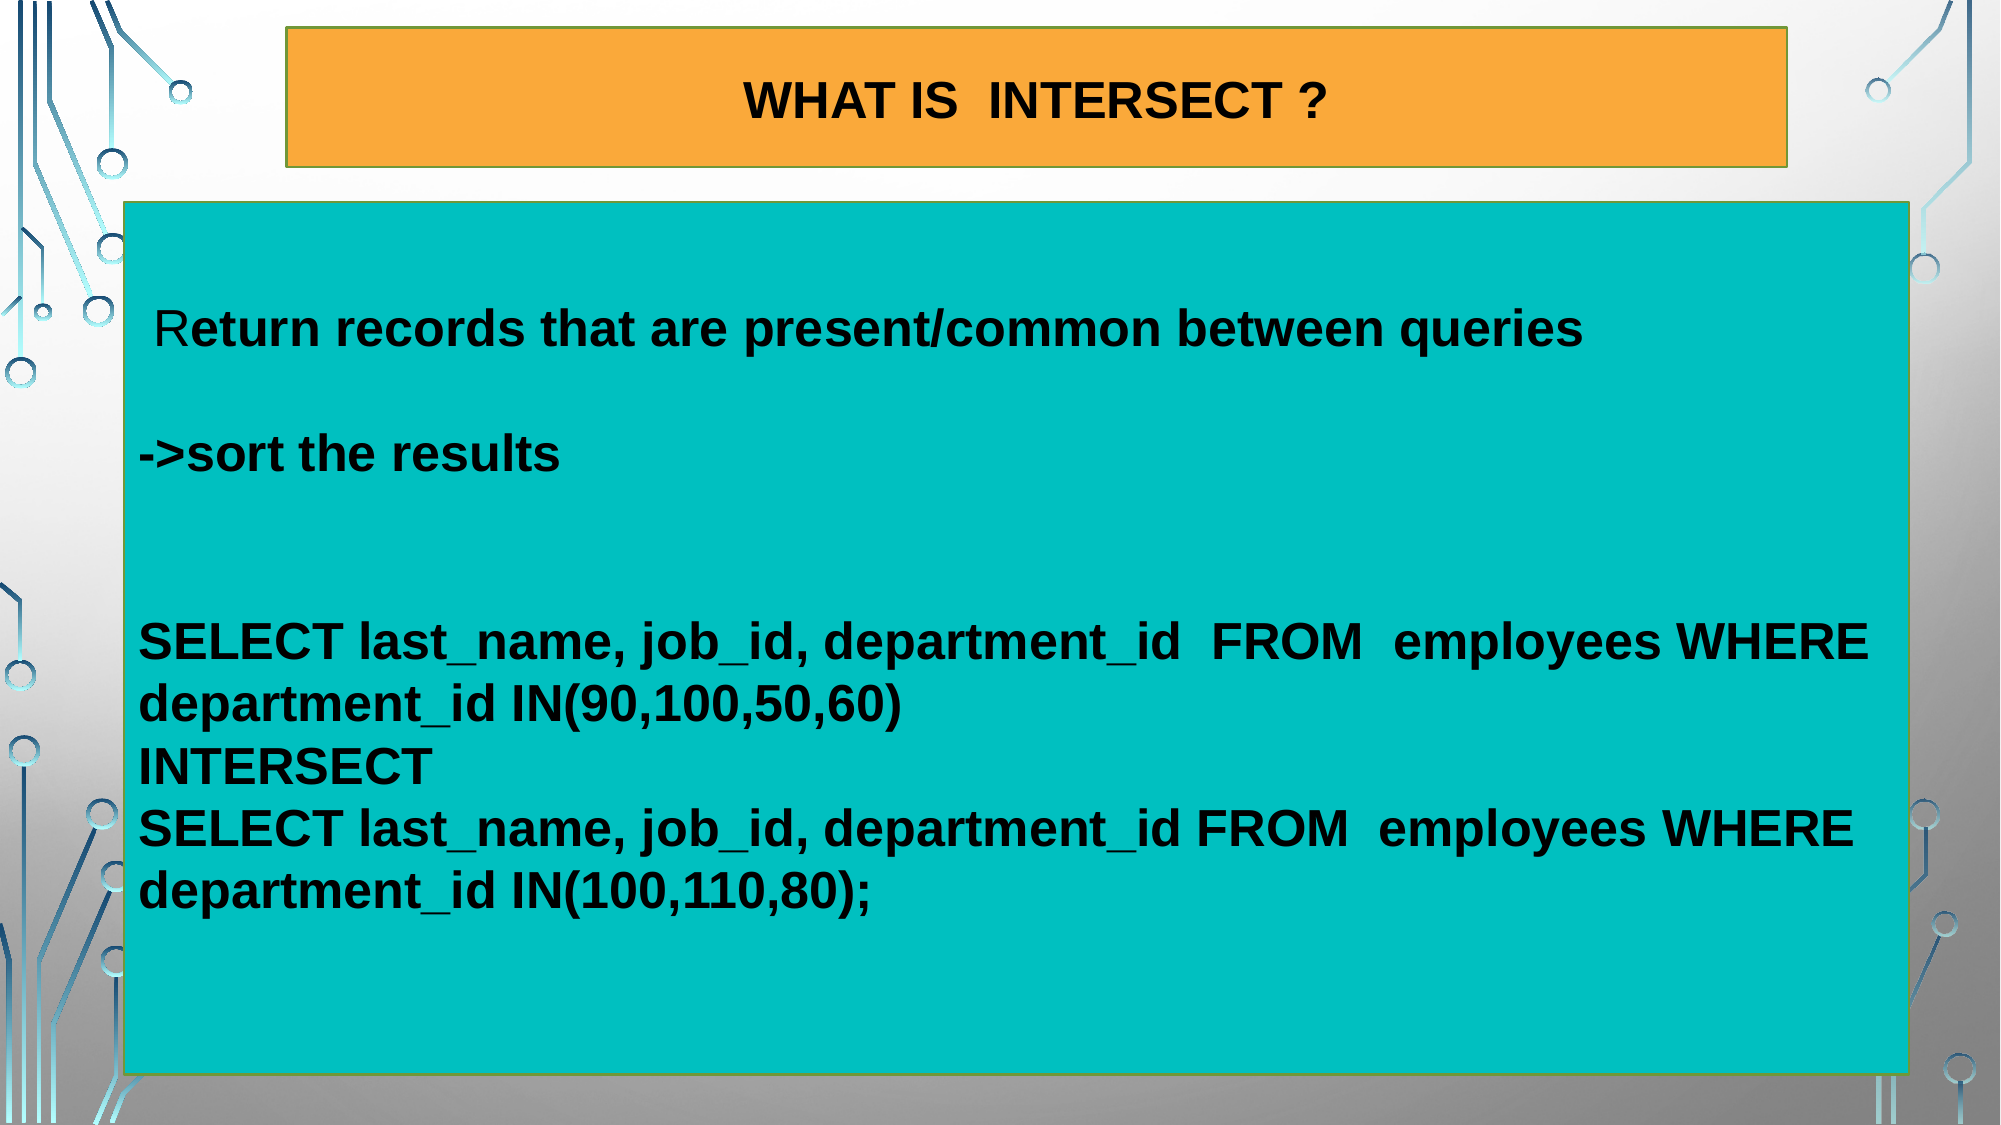

WHAT IS  INTERSECT ?
 Return records that are present/common between queries

->sort the results

SELECT last_name, job_id, department_id  FROM  employees WHERE department_id IN(90,100,50,60)
INTERSECT
SELECT last_name, job_id, department_id FROM  employees WHERE  department_id IN(100,110,80);